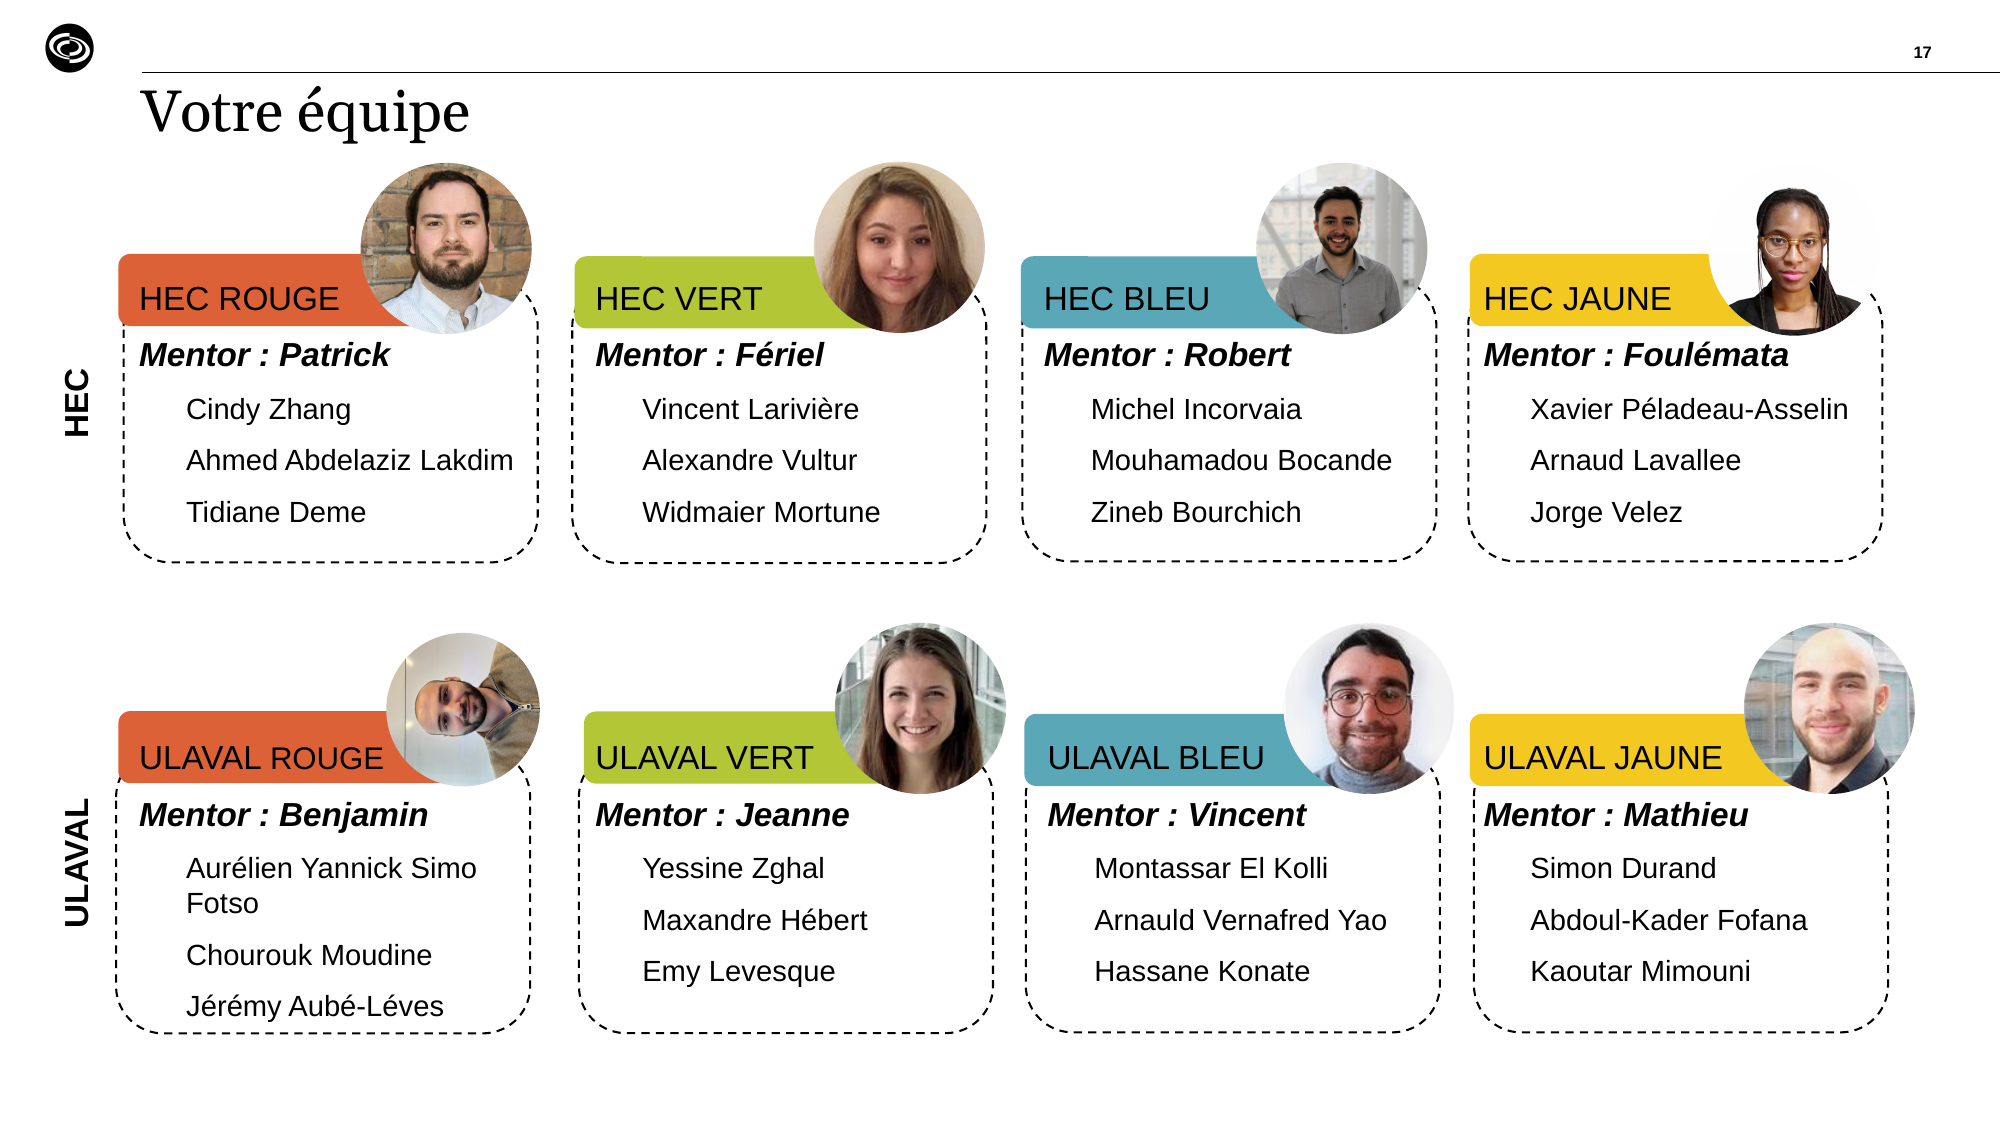

# Votre équipe
17

HEC JAUNE
Mentor : Foulémata
Xavier Péladeau-Asselin
Arnaud Lavallee
Jorge Velez
HEC BLEU
Mentor : Robert
Michel Incorvaia
Mouhamadou Bocande
Zineb Bourchich
HEC VERT
Mentor : Fériel
Vincent Larivière
Alexandre Vultur
Widmaier Mortune
HEC ROUGE
Mentor : Patrick
Cindy Zhang
Ahmed Abdelaziz Lakdim
Tidiane Deme

HEC

ULAVAL JAUNE
Mentor : Mathieu
Simon Durand
Abdoul-Kader Fofana
Kaoutar Mimouni
ULAVAL BLEU
Mentor : Vincent
Montassar El Kolli
Arnauld Vernafred Yao
Hassane Konate
ULAVAL VERT
Mentor : Jeanne
Yessine Zghal
Maxandre Hébert
Emy Levesque
ULAVAL ROUGE
Mentor : Benjamin
Aurélien Yannick Simo Fotso
Chourouk Moudine
Jérémy Aubé-Lévesque

ULAVAL